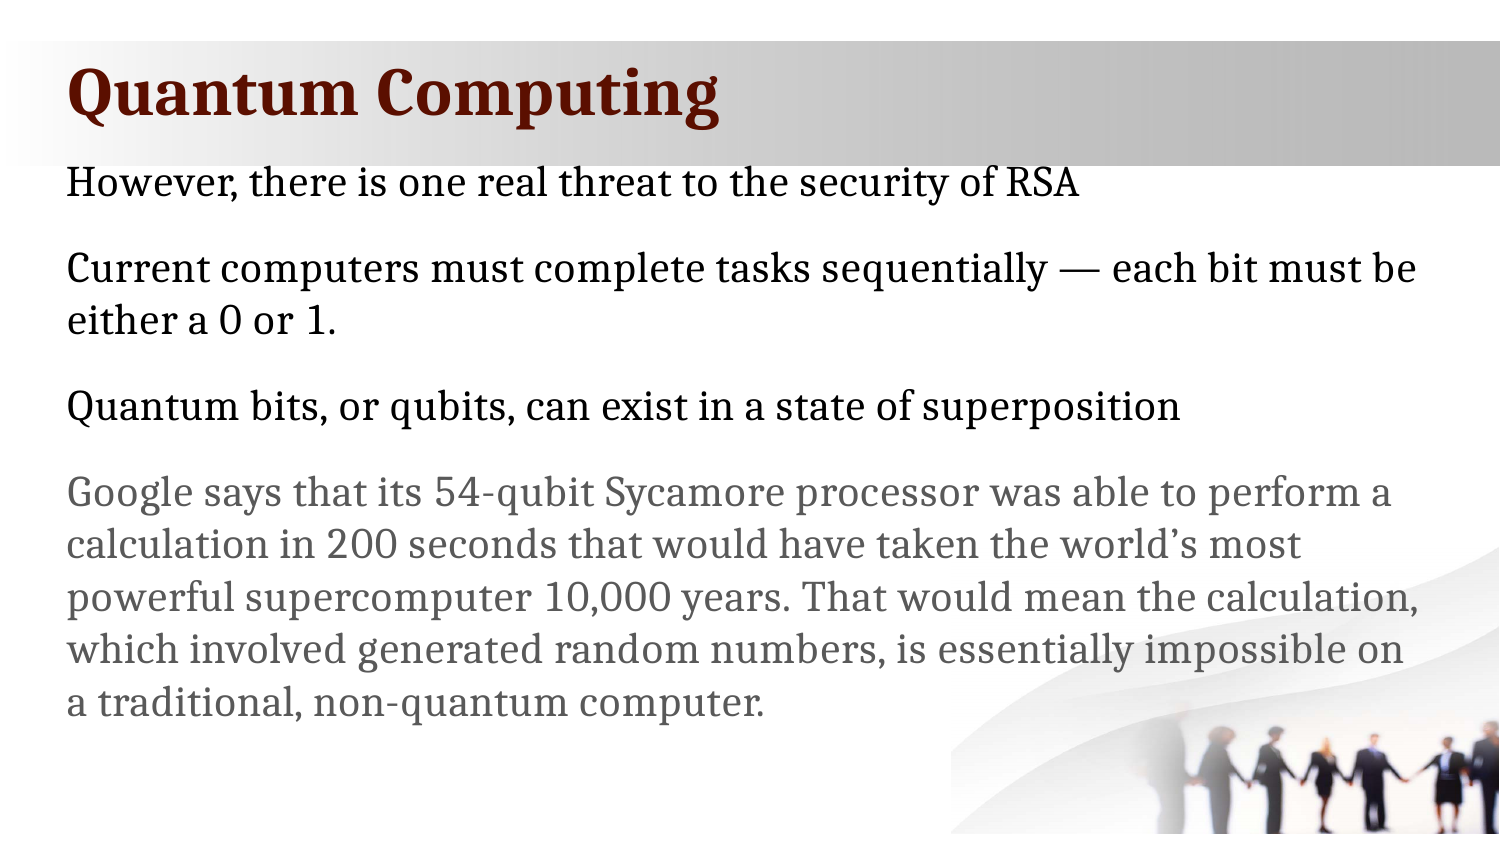

# Quantum Computing
However, there is one real threat to the security of RSA
Current computers must complete tasks sequentially — each bit must be either a 0 or 1.
Quantum bits, or qubits, can exist in a state of superposition
Google says that its 54-qubit Sycamore processor was able to perform a calculation in 200 seconds that would have taken the world’s most powerful supercomputer 10,000 years. That would mean the calculation, which involved generated random numbers, is essentially impossible on a traditional, non-quantum computer.